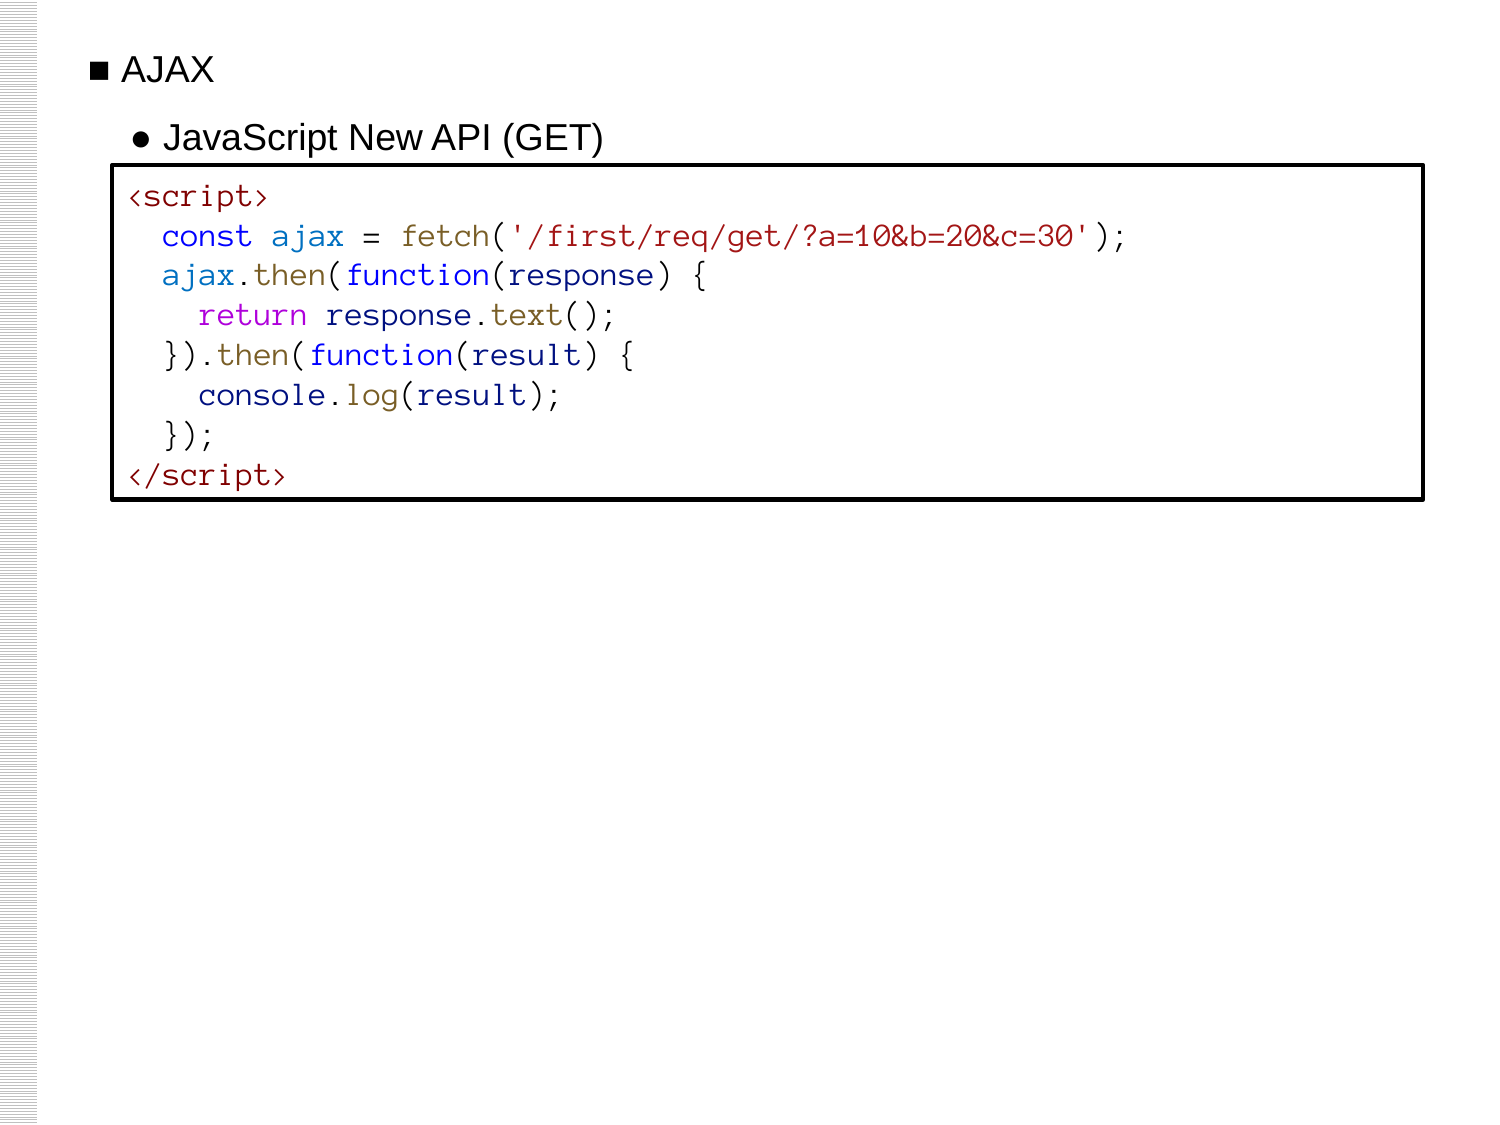

■ AJAX
    ● JavaScript New API (GET)
<script>
  const ajax = fetch('/first/req/get/?a=10&b=20&c=30');
  ajax.then(function(response) {
    return response.text();
  }).then(function(result) {
    console.log(result);
  });
</script>